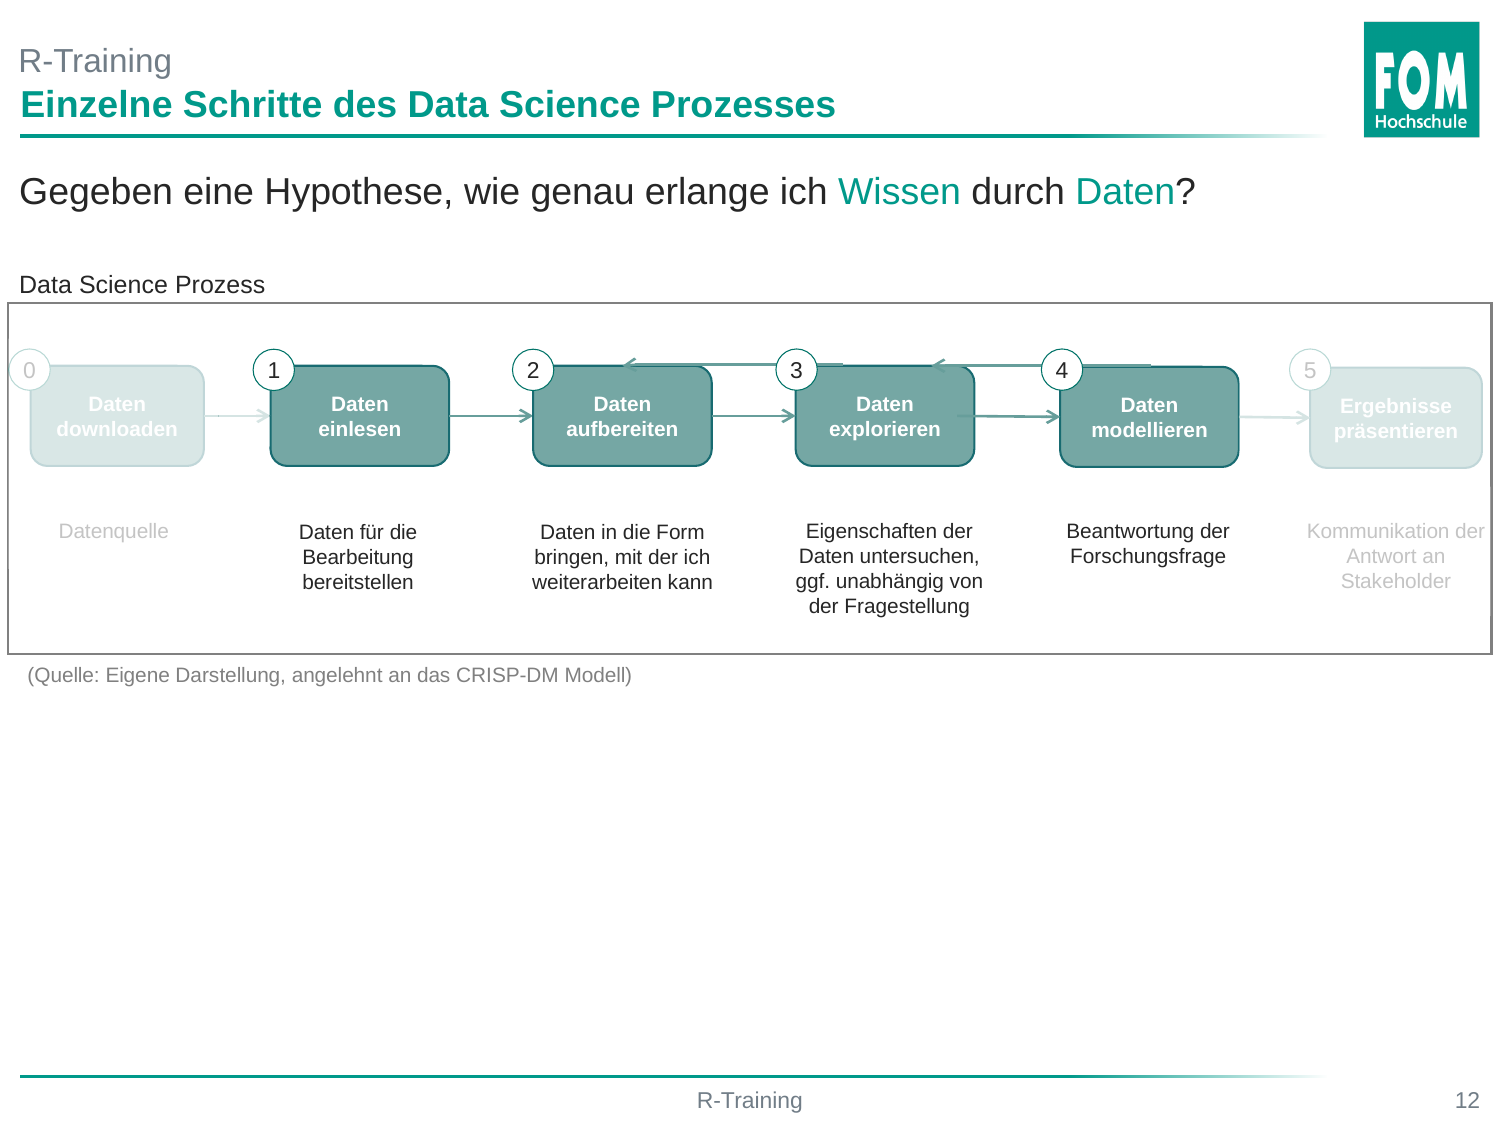

# R-Training
Einzelne Schritte des Data Science Prozesses
Gegeben eine Hypothese, wie genau erlange ich Wissen durch Daten?
Data Science Prozess

0
3
4
5
1
2
Daten downloaden

Daten einlesen
Daten aufbereiten
Daten explorieren
Daten modellieren
Ergebnisse präsentieren

Kommunikation der Antwort an Stakeholder
Datenquelle
Daten für die Bearbeitung bereitstellen
Eigenschaften der Daten untersuchen, ggf. unabhängig von der Fragestellung
Beantwortung der Forschungsfrage
Daten in die Form bringen, mit der ich weiterarbeiten kann
(Quelle: Eigene Darstellung, angelehnt an das CRISP-DM Modell)

R-Training
12